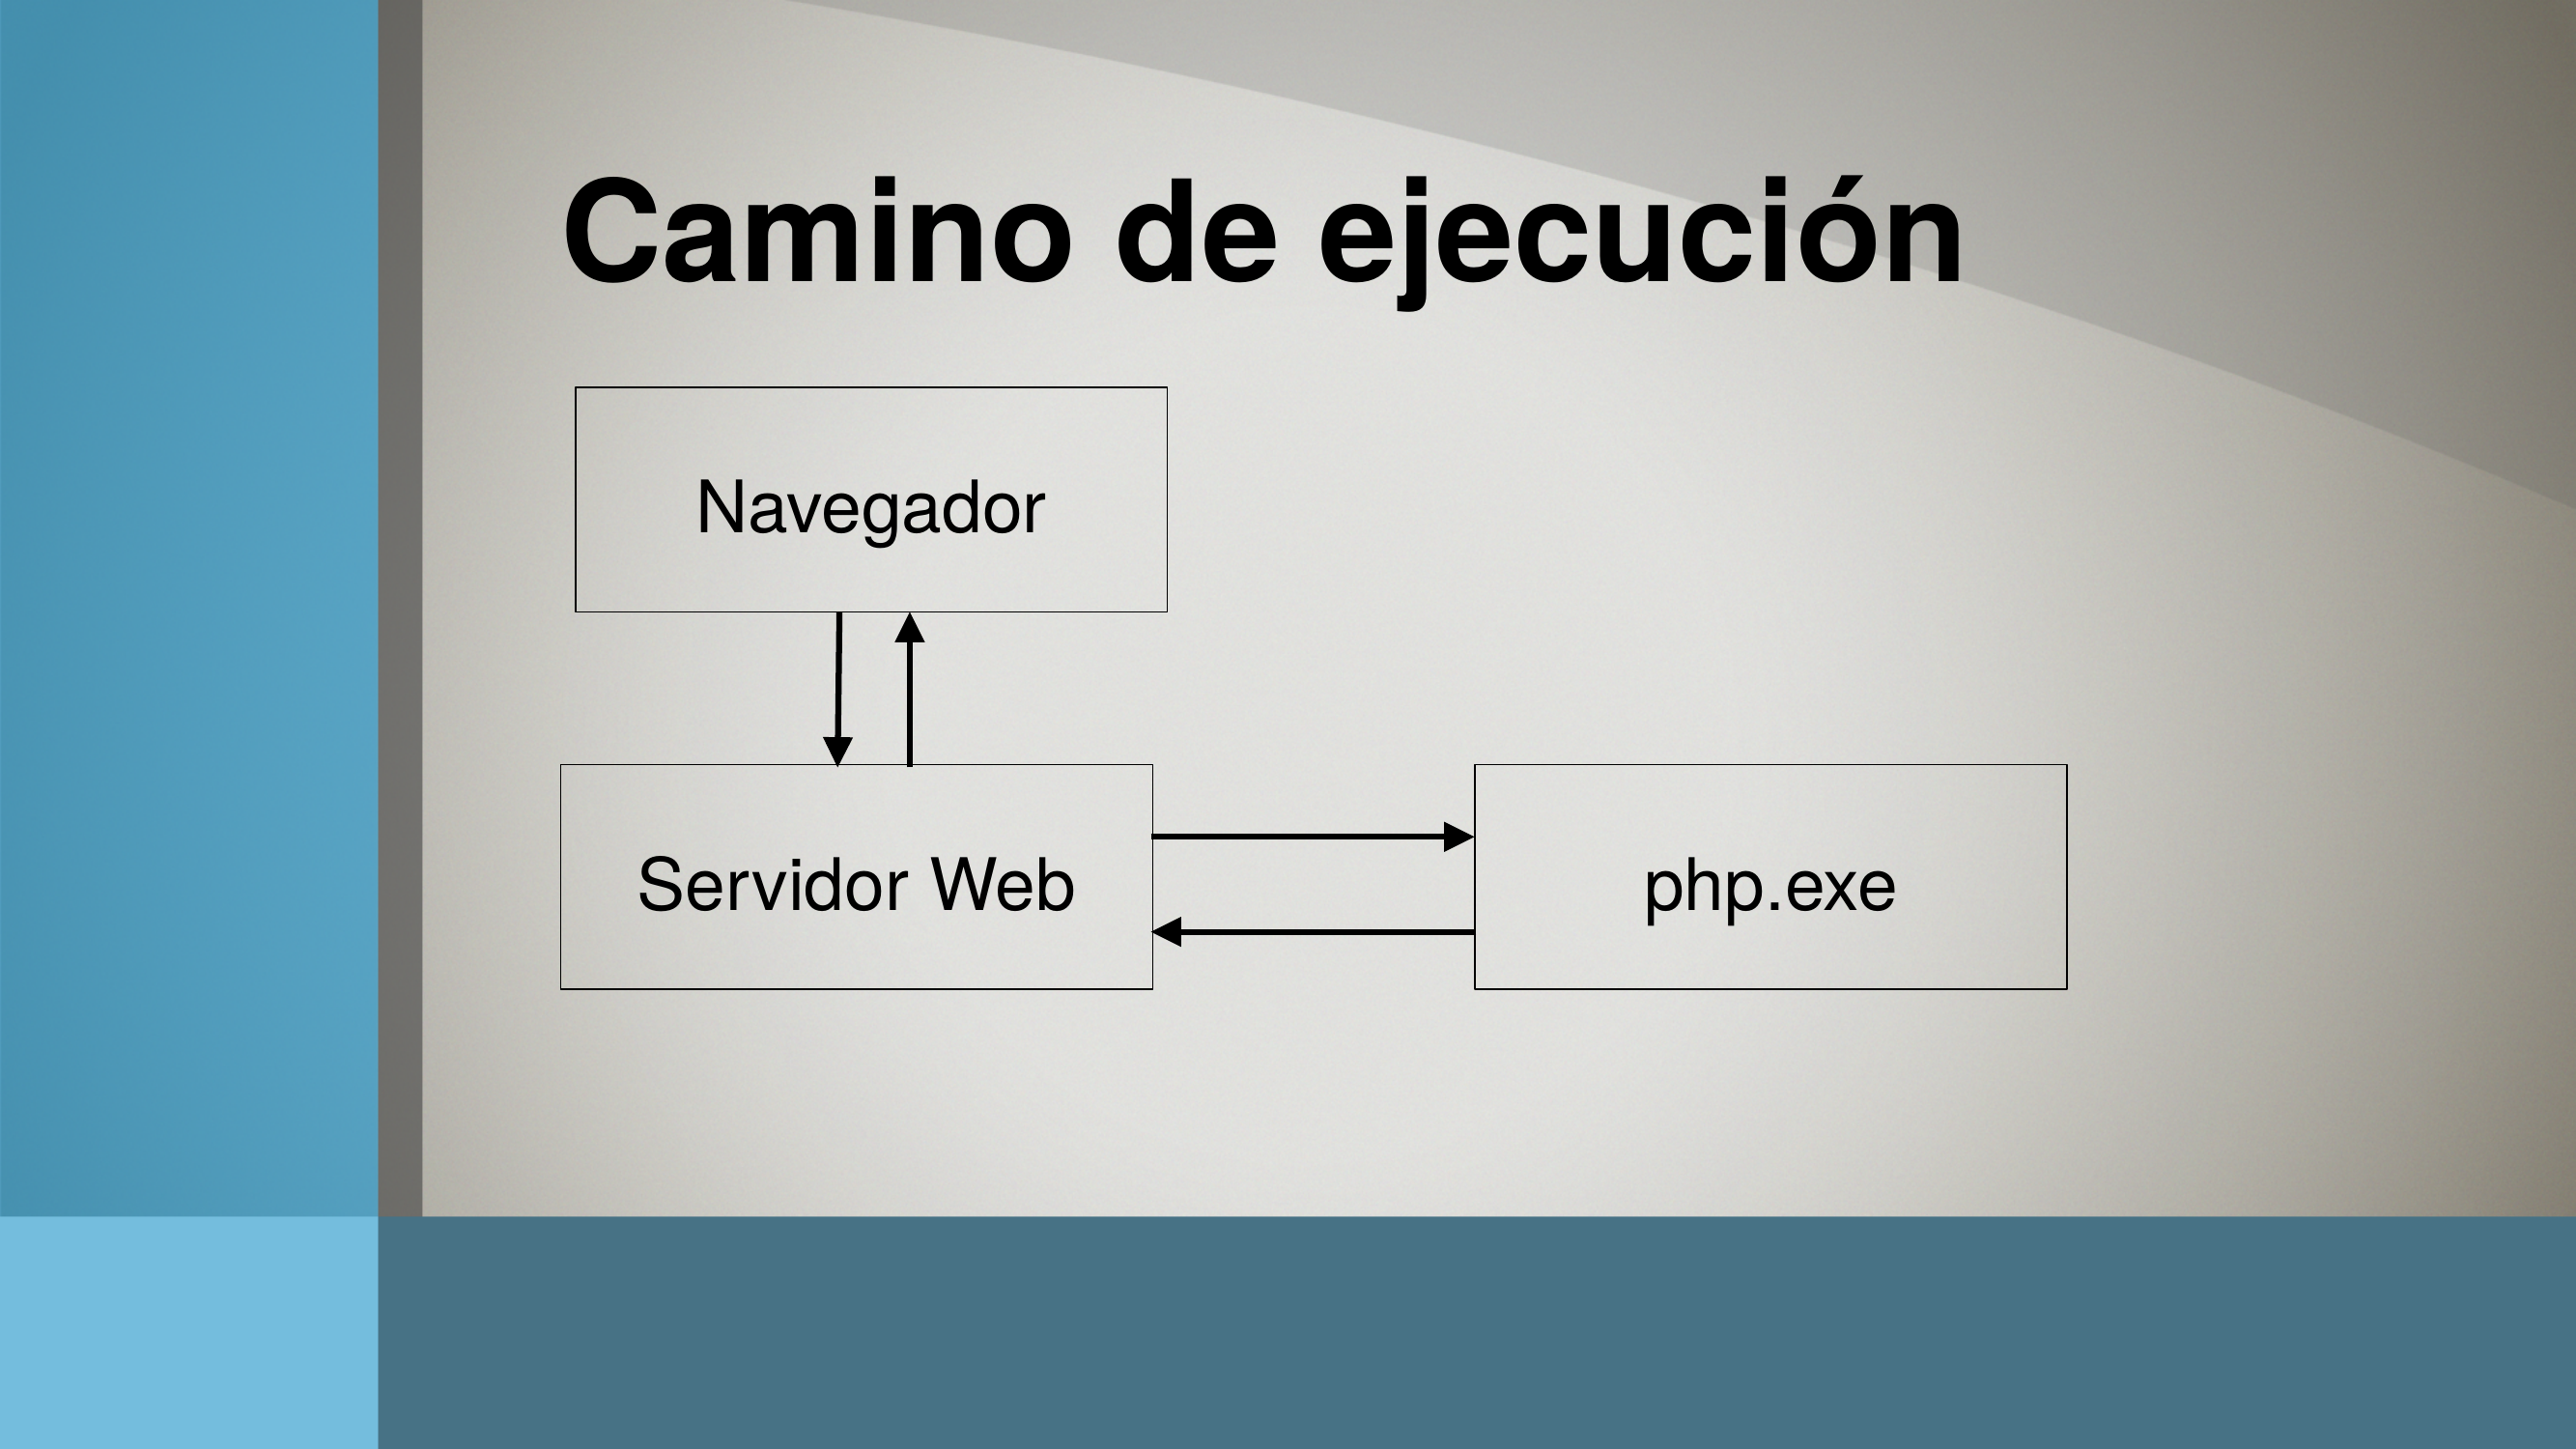

Camino de ejecución

Navegador
Servidor Web
php.exe